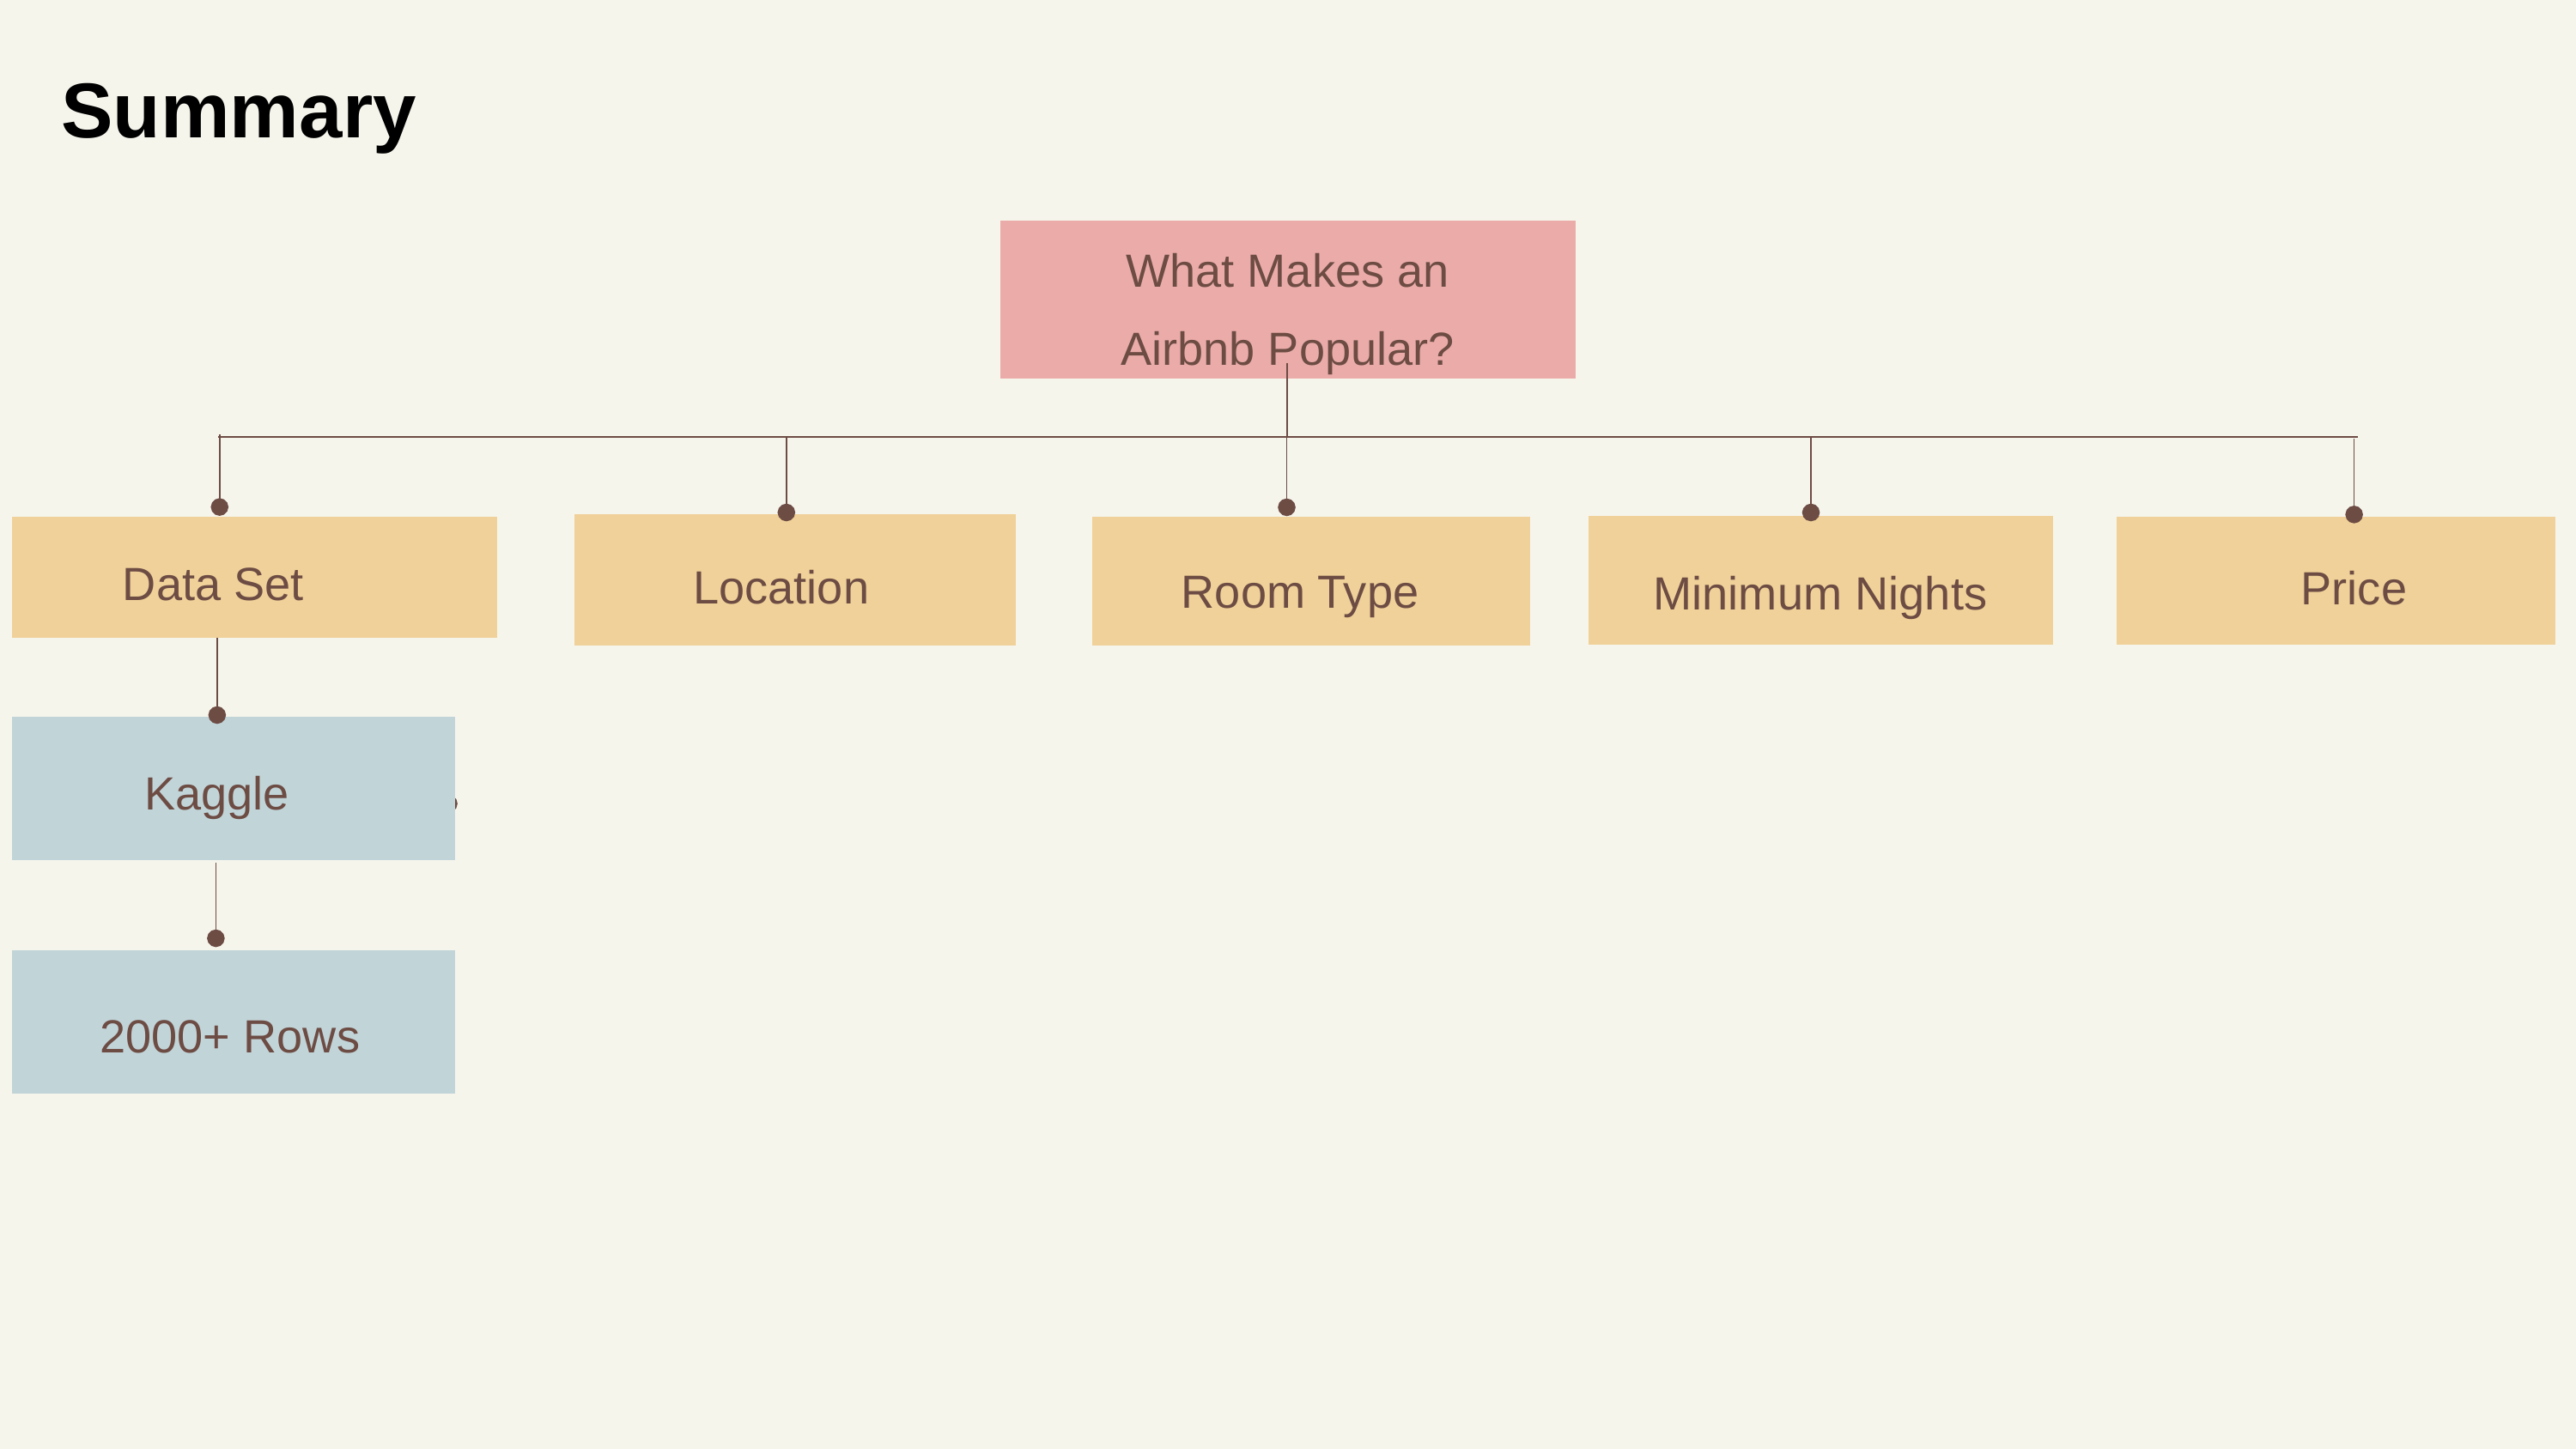

Summary
What Makes an Airbnb Popular?

Data Set

Location

Price
Room Type
Minimum Nights

Kaggle

2000+ Rows